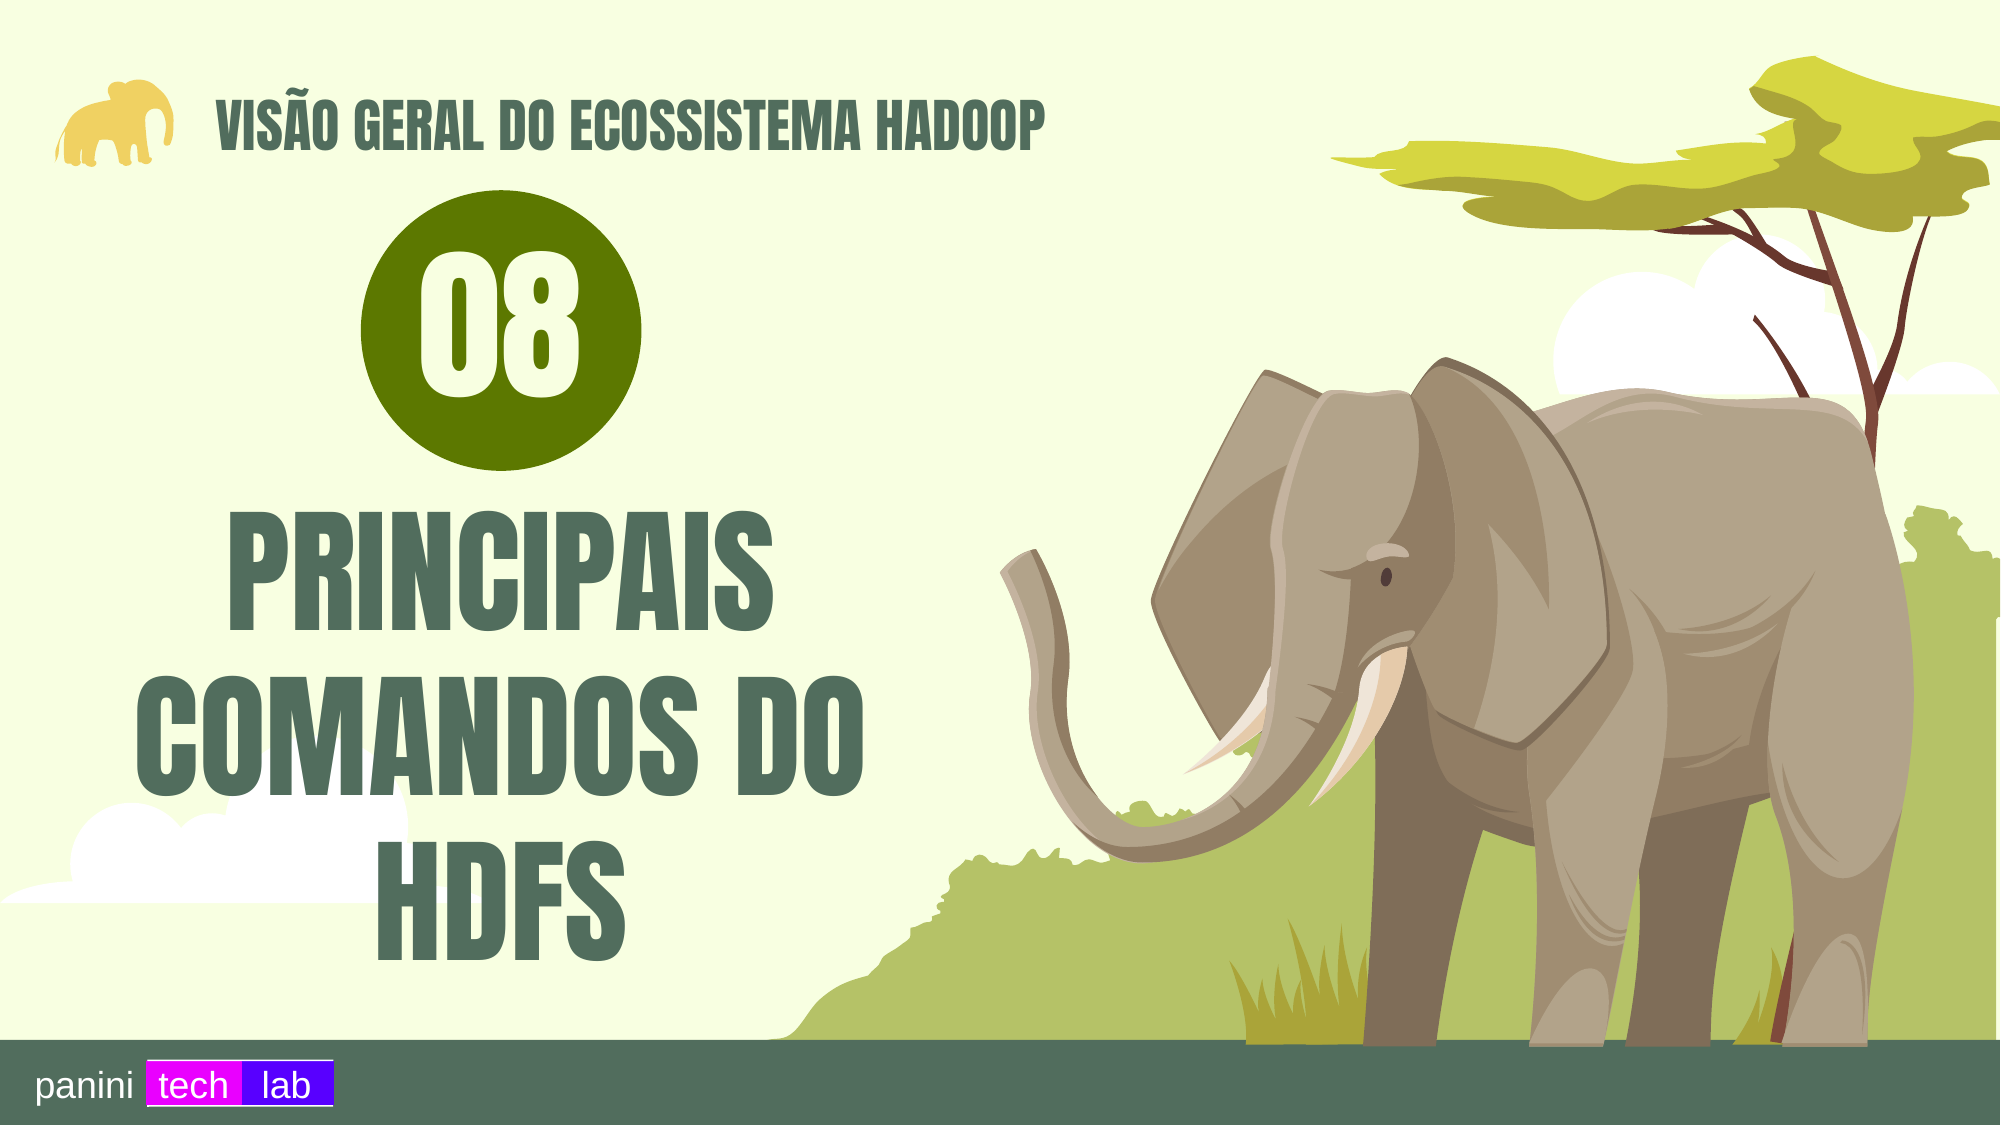

VISÃO GERAL DO ECOSSISTEMA HADOOP

08
# PRINCIPAIS COMANDOS DO HDFS

panini
tech
lab